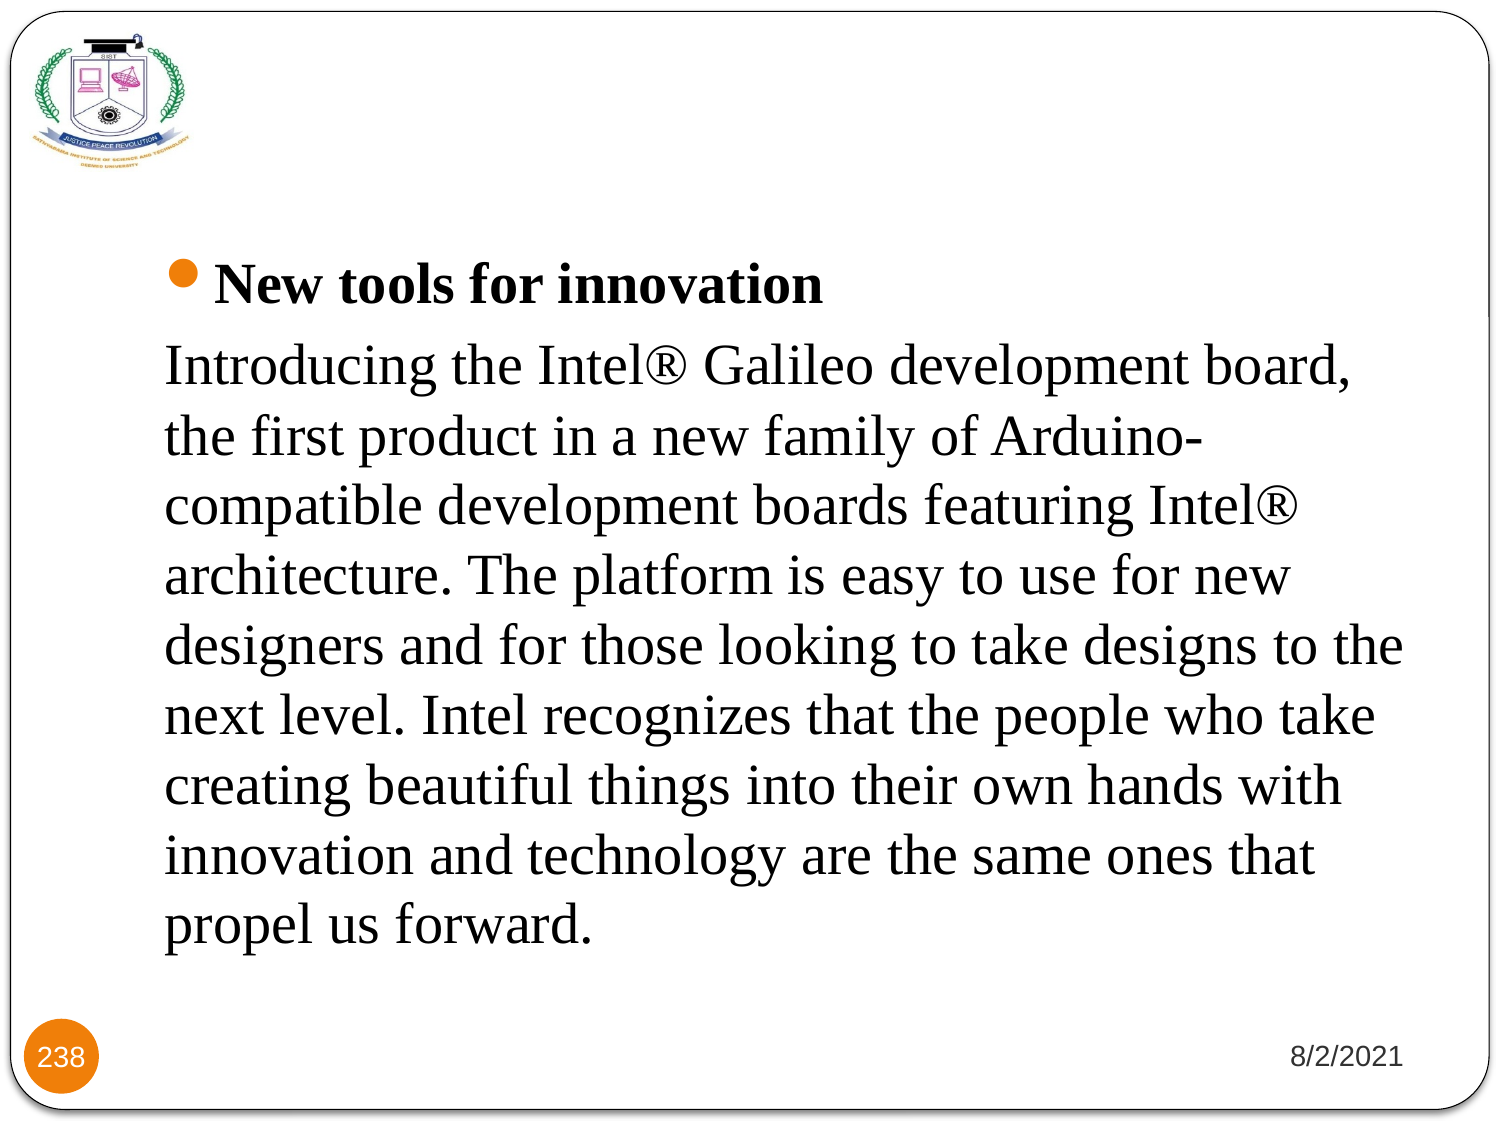

New tools for innovation
Introducing the Intel® Galileo development board, the first product in a new family of Arduino-compatible development boards featuring Intel® architecture. The platform is easy to use for new designers and for those looking to take designs to the next level. Intel recognizes that the people who take creating beautiful things into their own hands with innovation and technology are the same ones that propel us forward.

8/2/2021
238